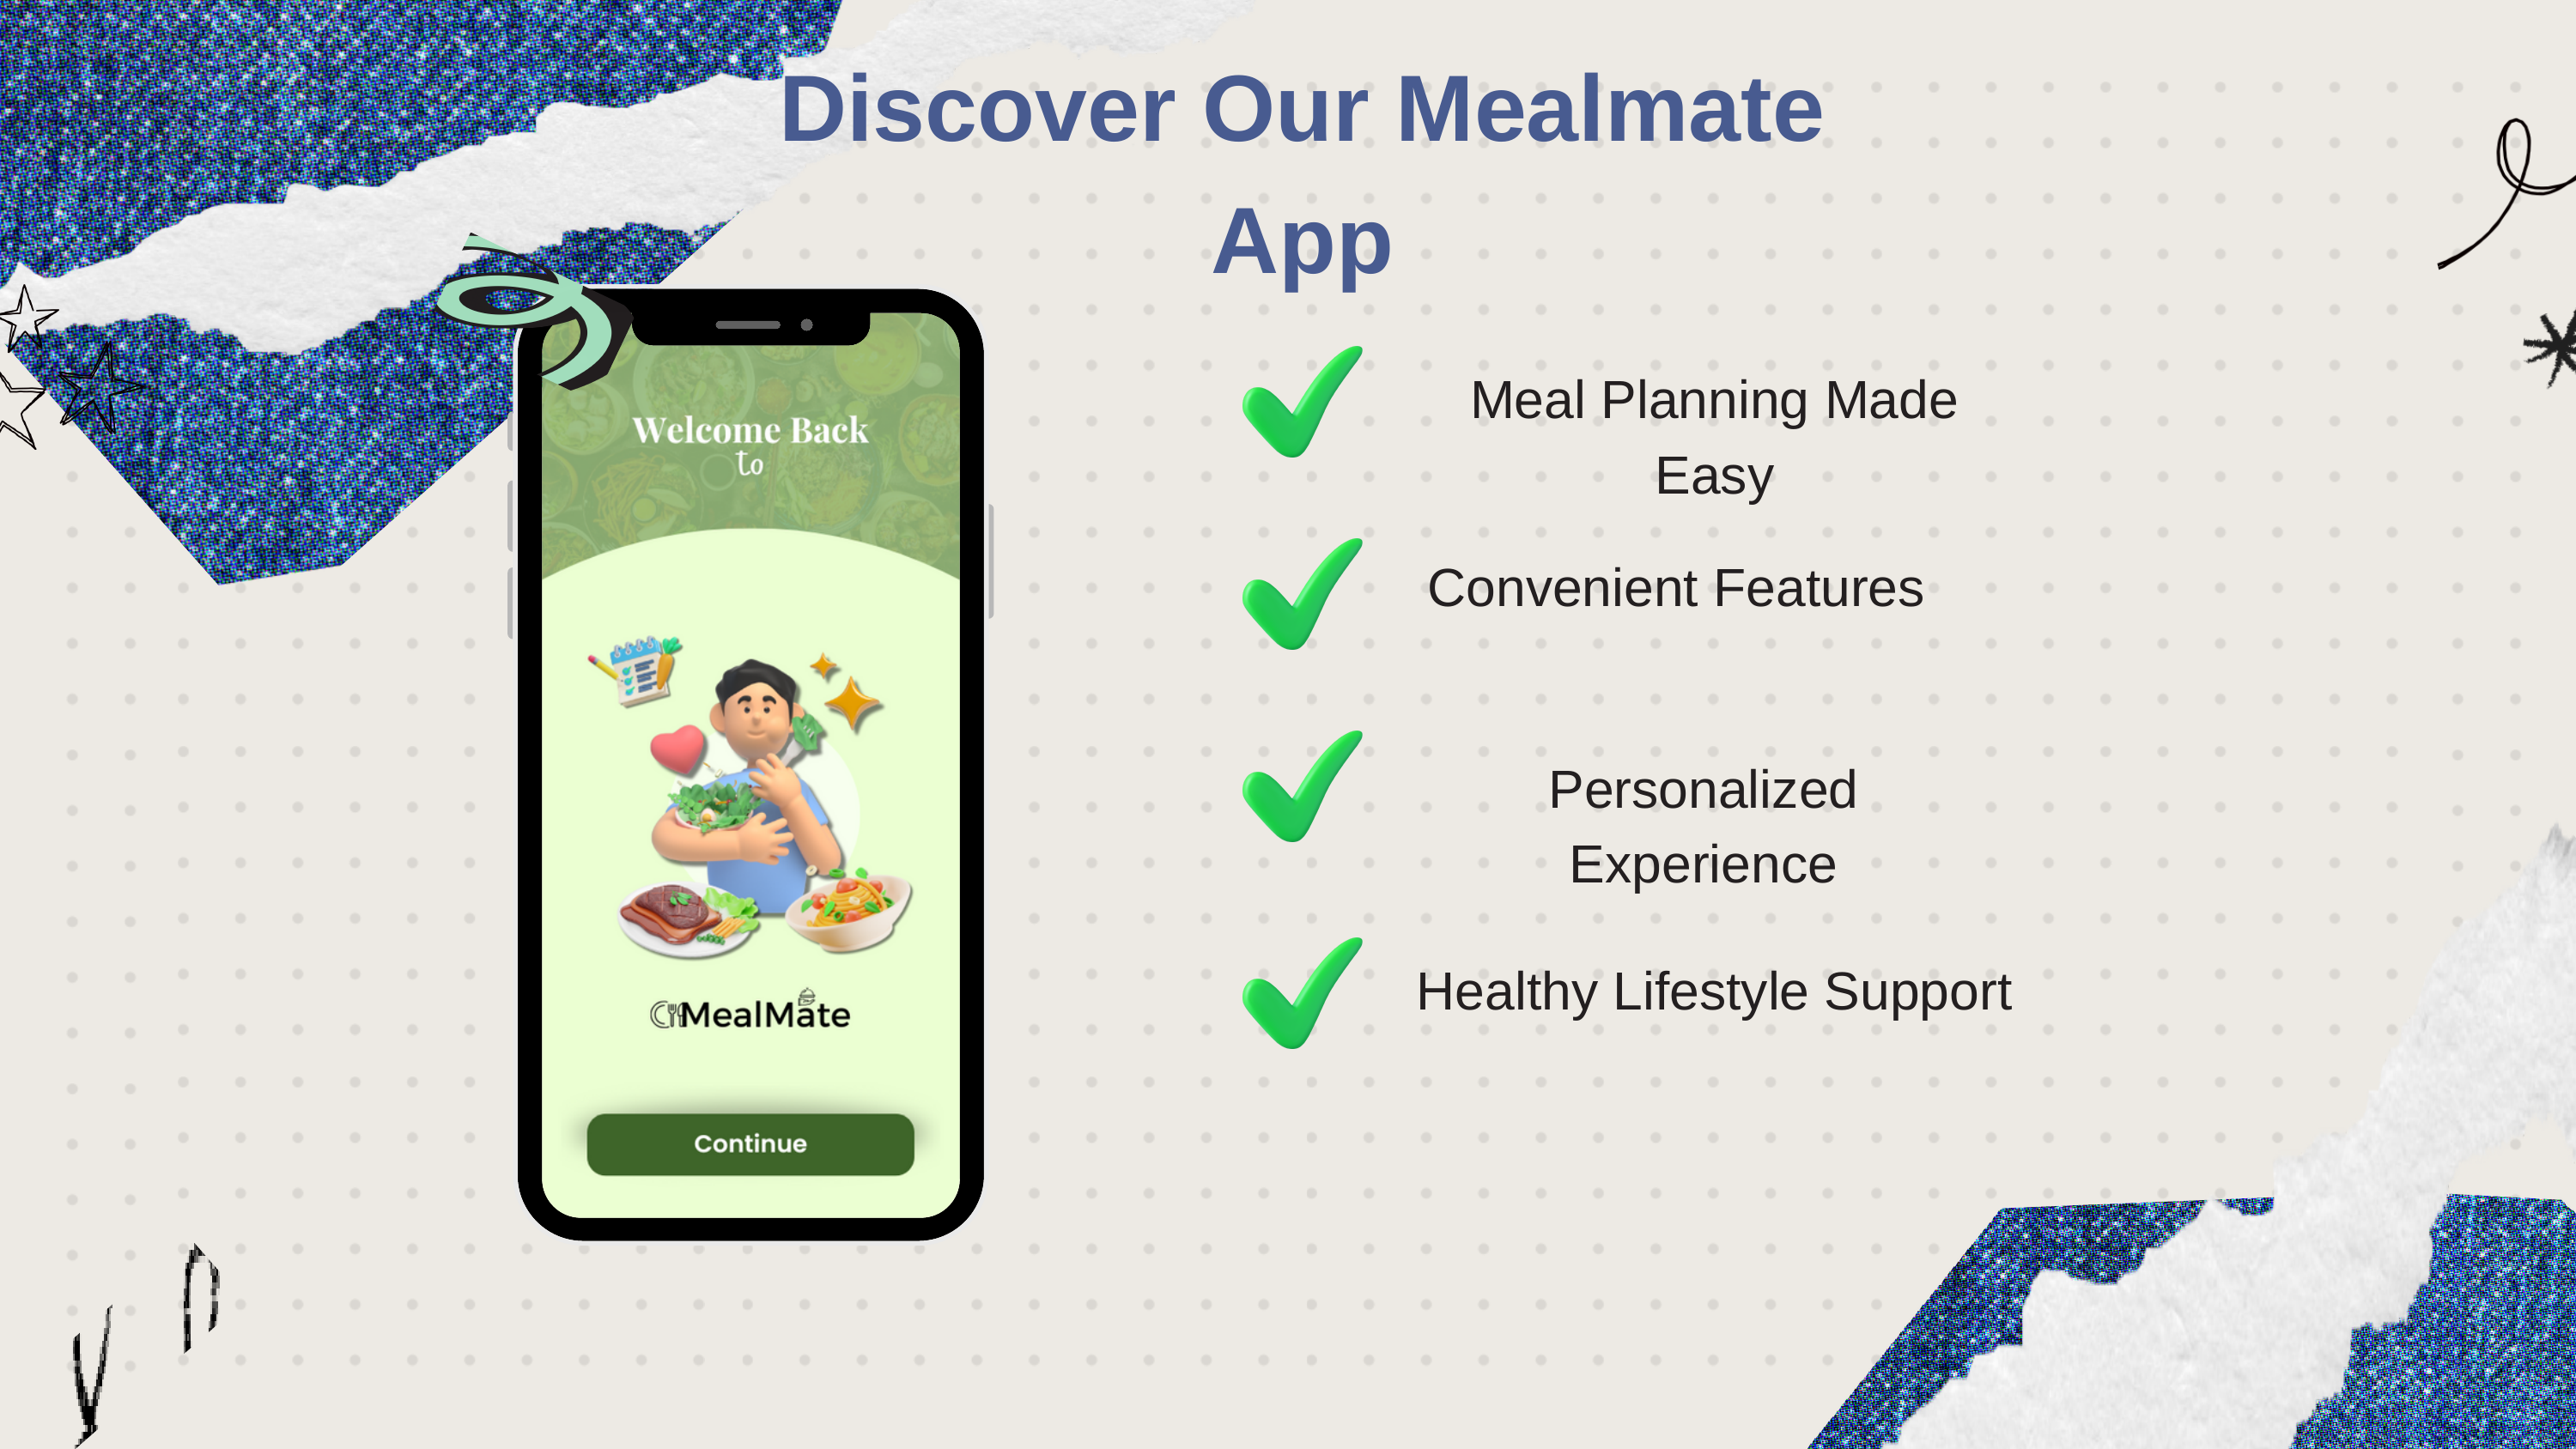

Discover Our Mealmate App

Meal Planning Made Easy

Convenient Features

Personalized Experience

Healthy Lifestyle Support